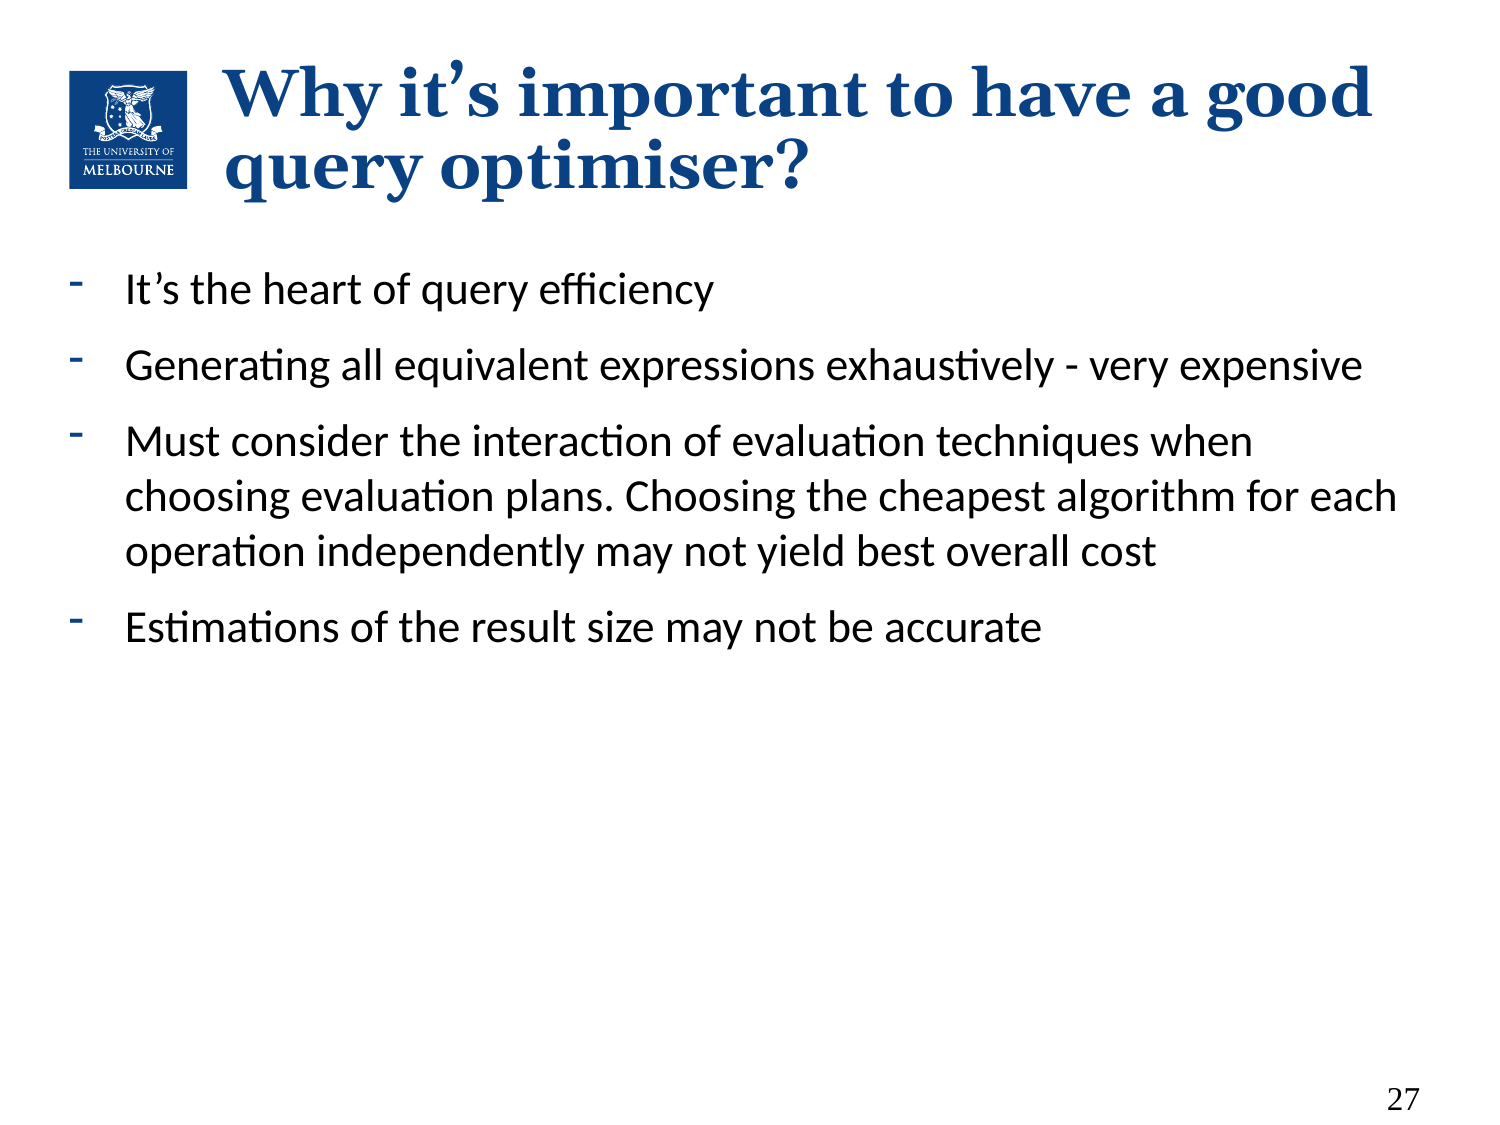

# Why it’s important to have a good query optimiser?
It’s the heart of query efficiency
Generating all equivalent expressions exhaustively - very expensive
Must consider the interaction of evaluation techniques when choosing evaluation plans. Choosing the cheapest algorithm for each operation independently may not yield best overall cost
Estimations of the result size may not be accurate